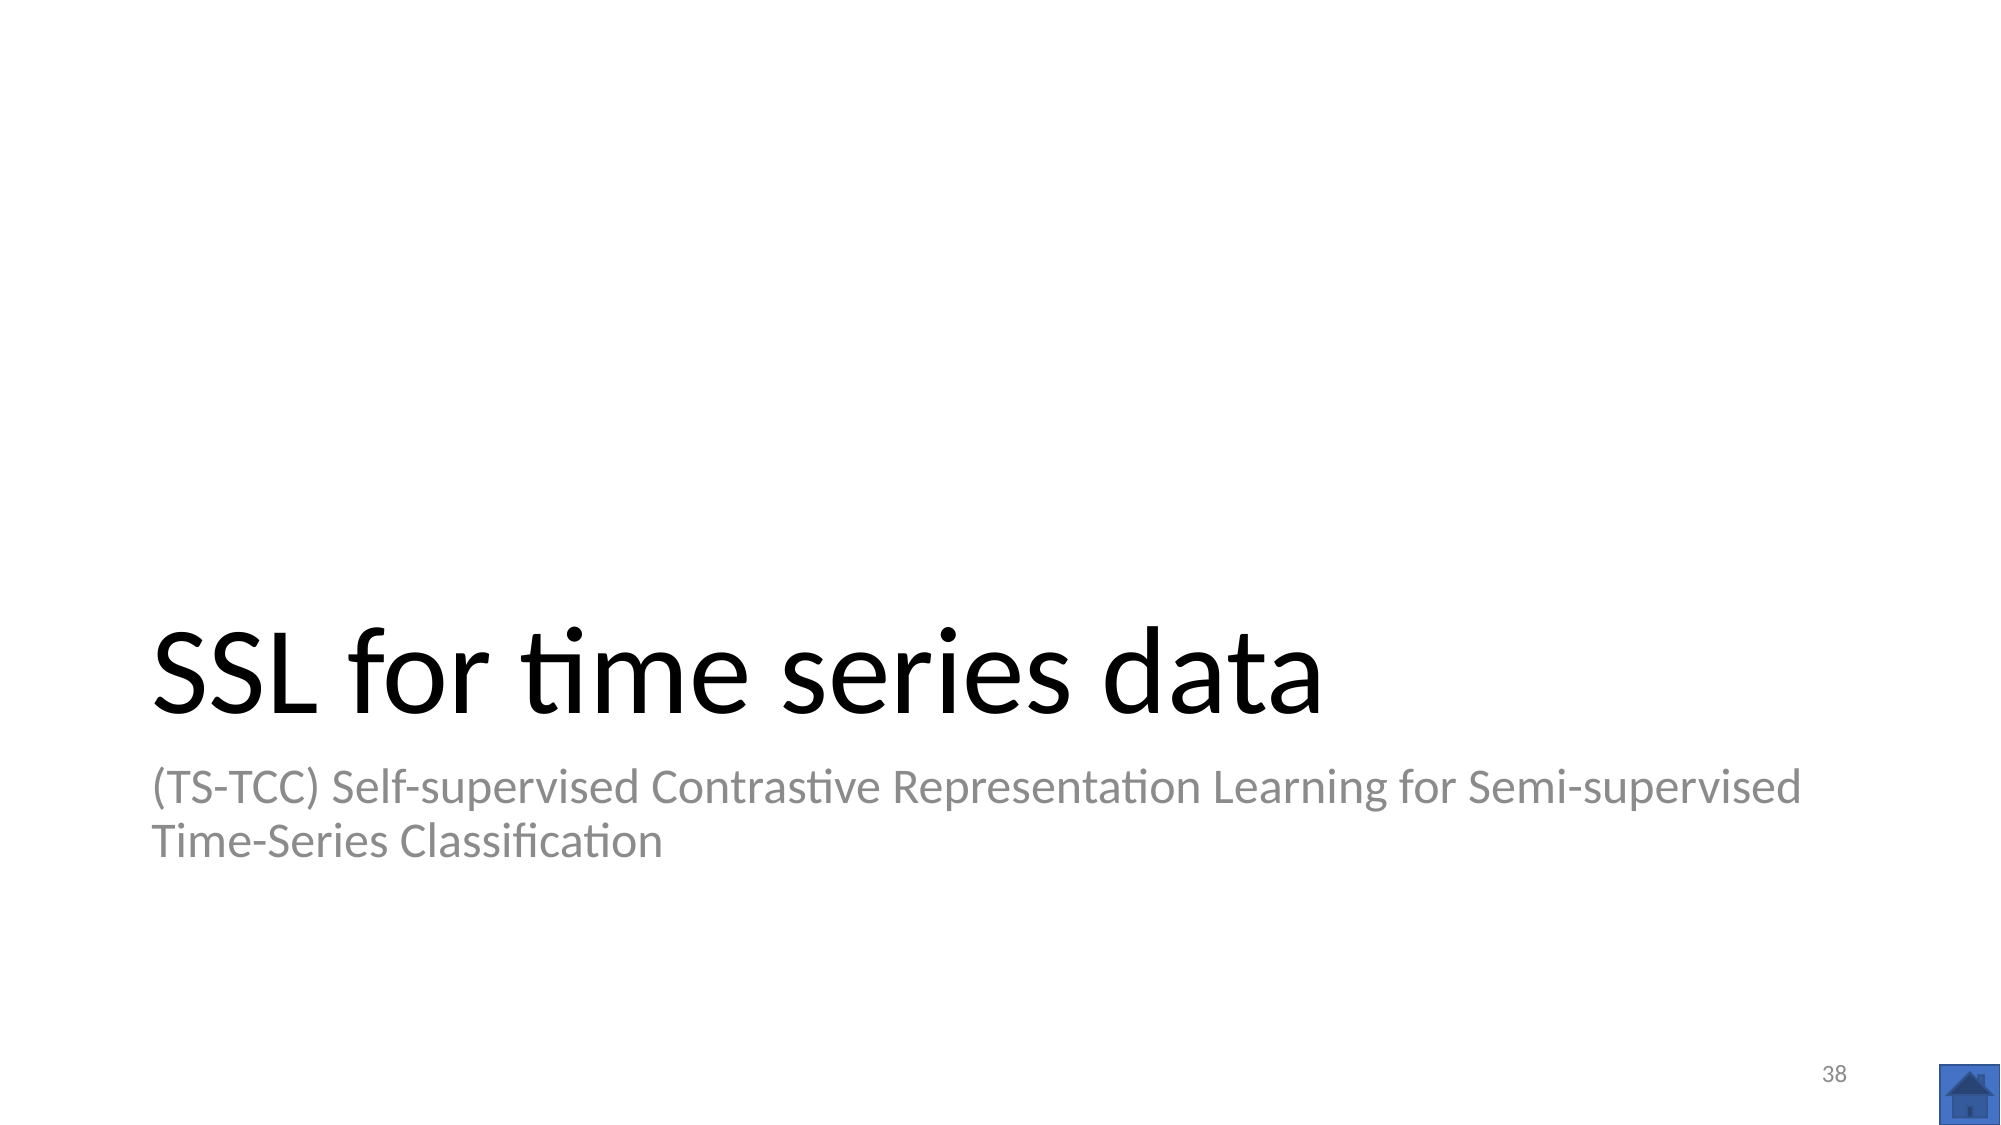

# SSL for time series data
(TS-TCC) Self-supervised Contrastive Representation Learning for Semi-supervised Time-Series Classification
38